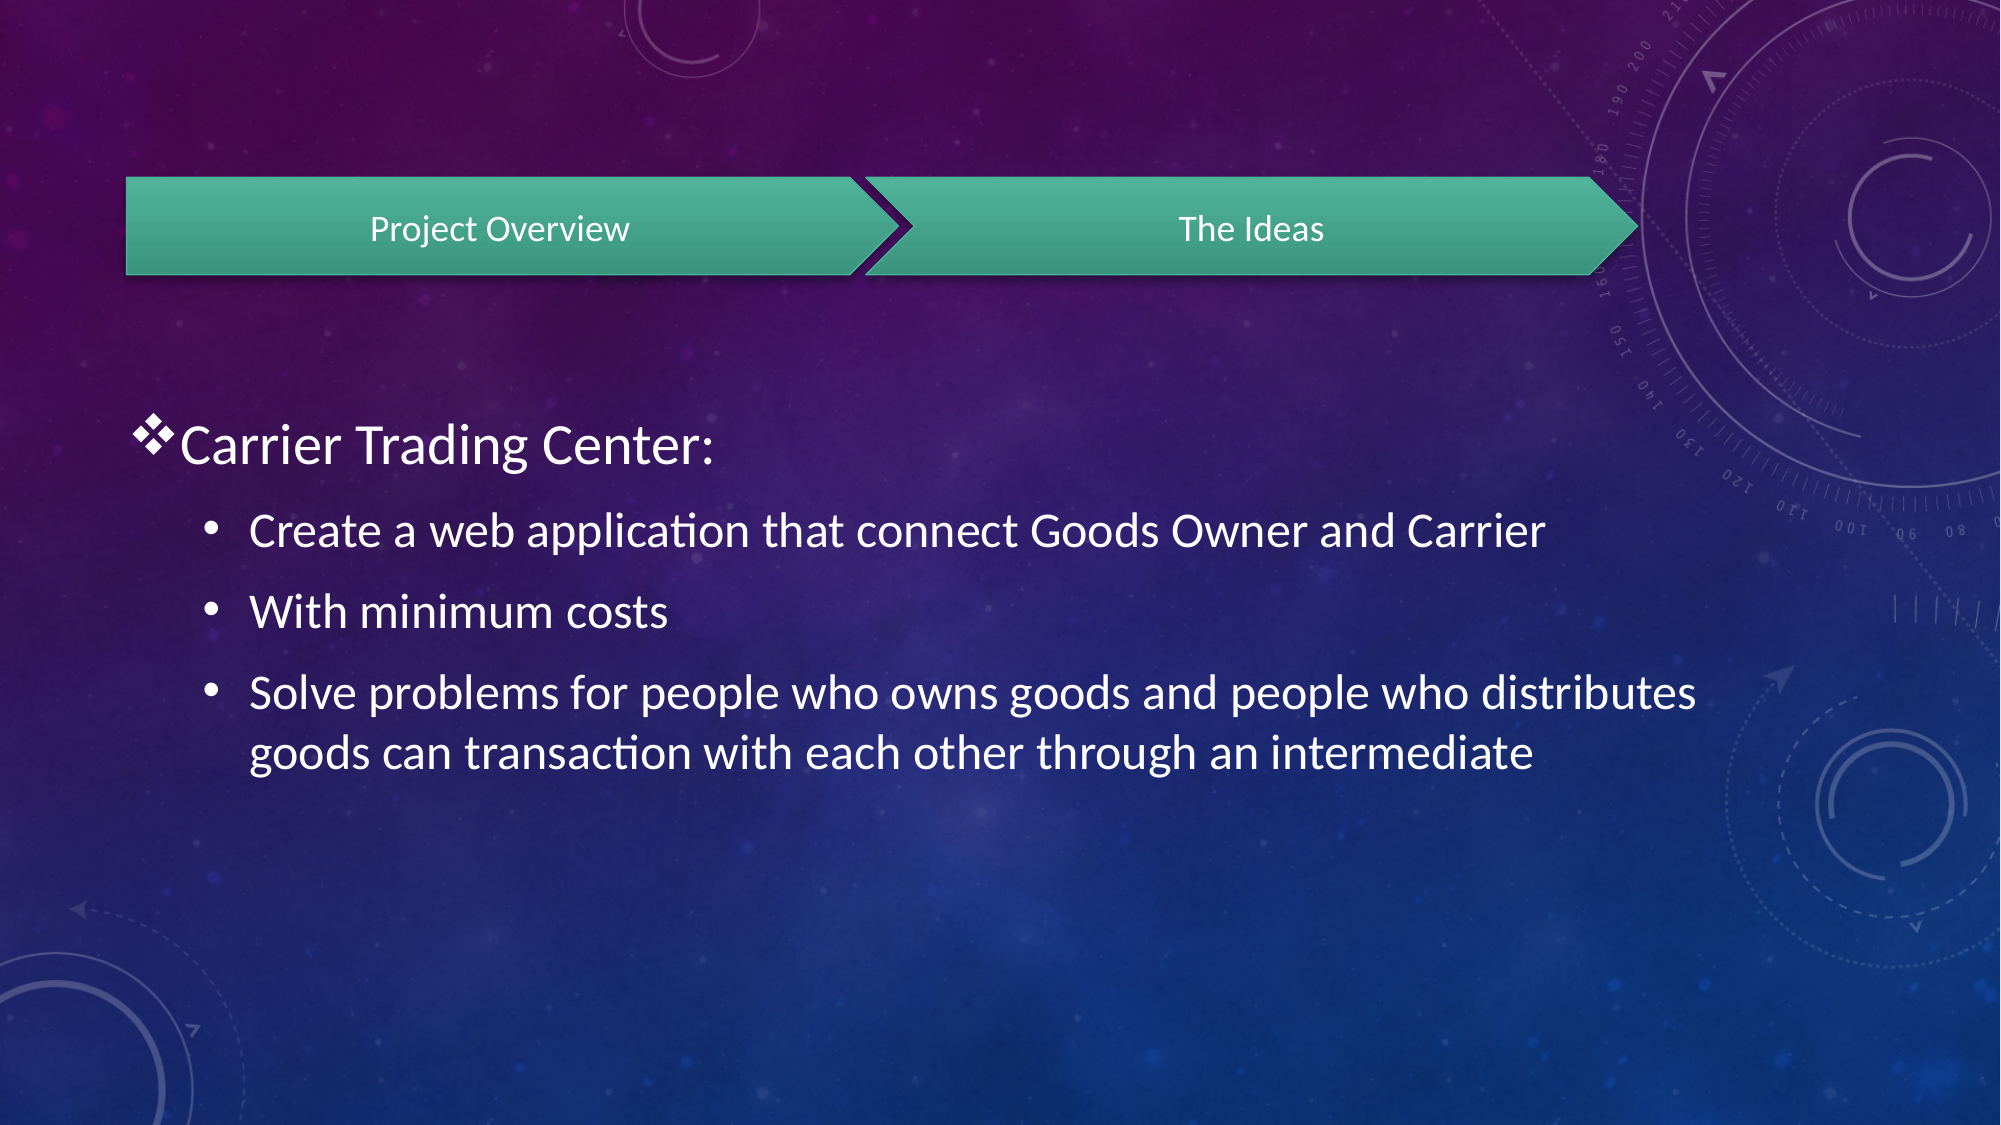

Project Overview
The Ideas
Carrier Trading Center:
Create a web application that connect Goods Owner and Carrier
With minimum costs
Solve problems for people who owns goods and people who distributes goods can transaction with each other through an intermediate